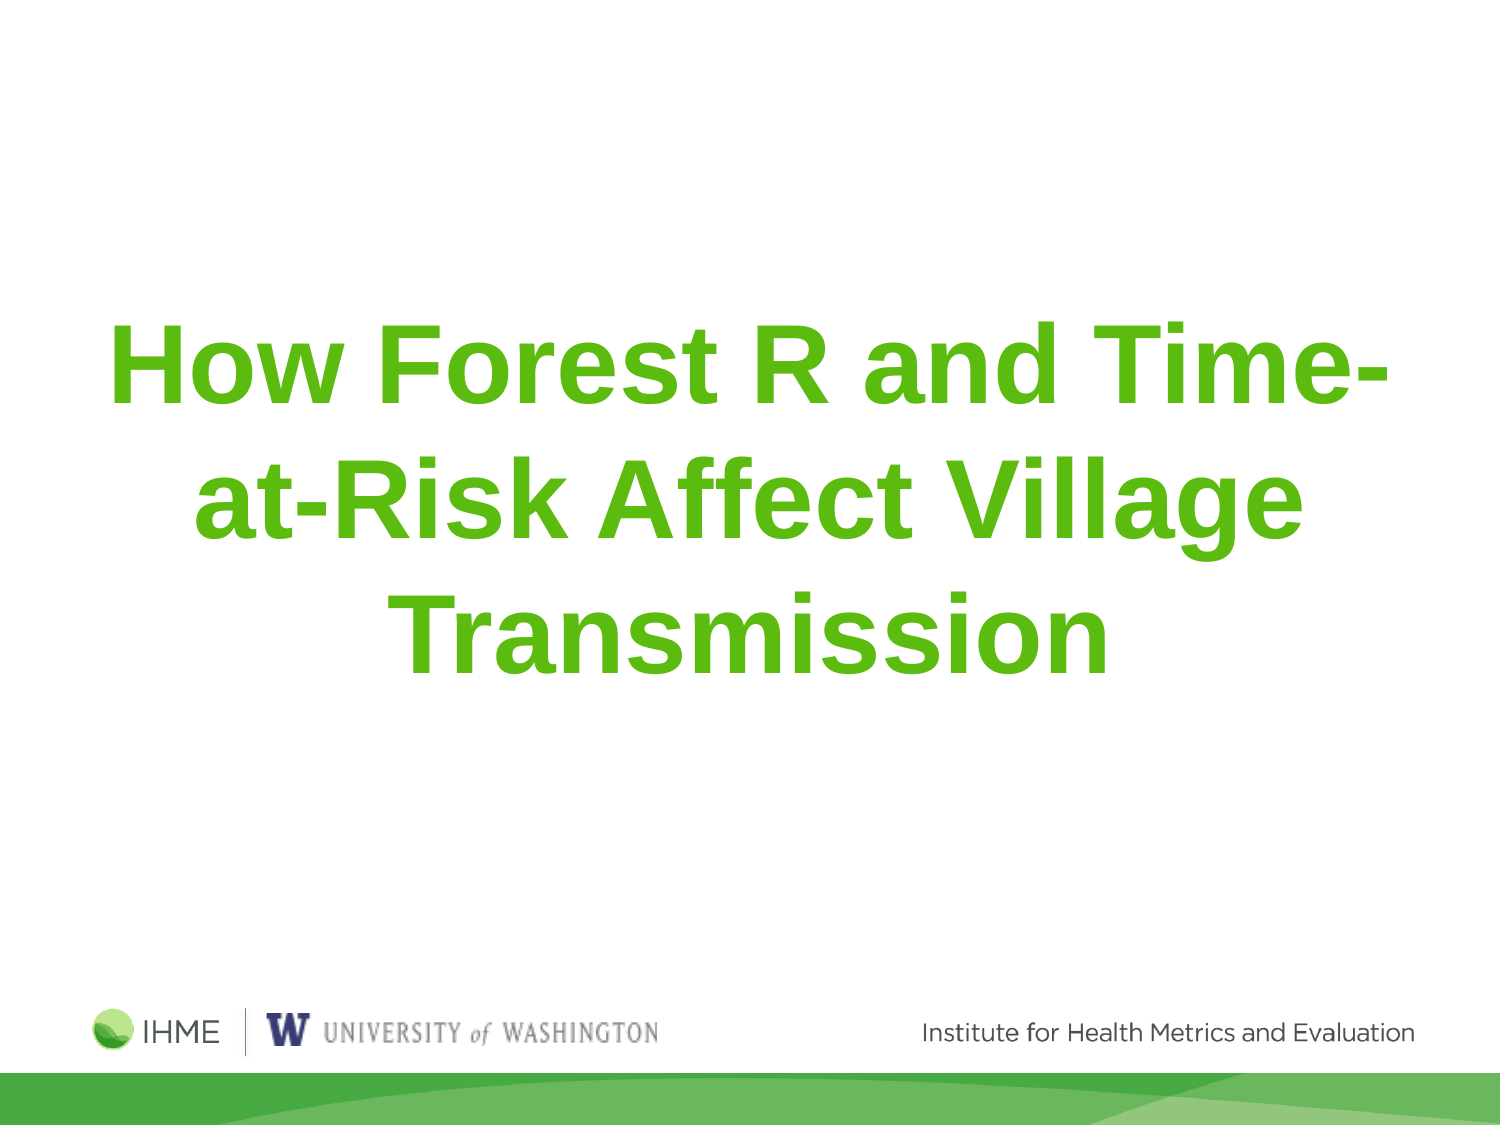

# How Forest R and Time-at-Risk Affect Village Transmission